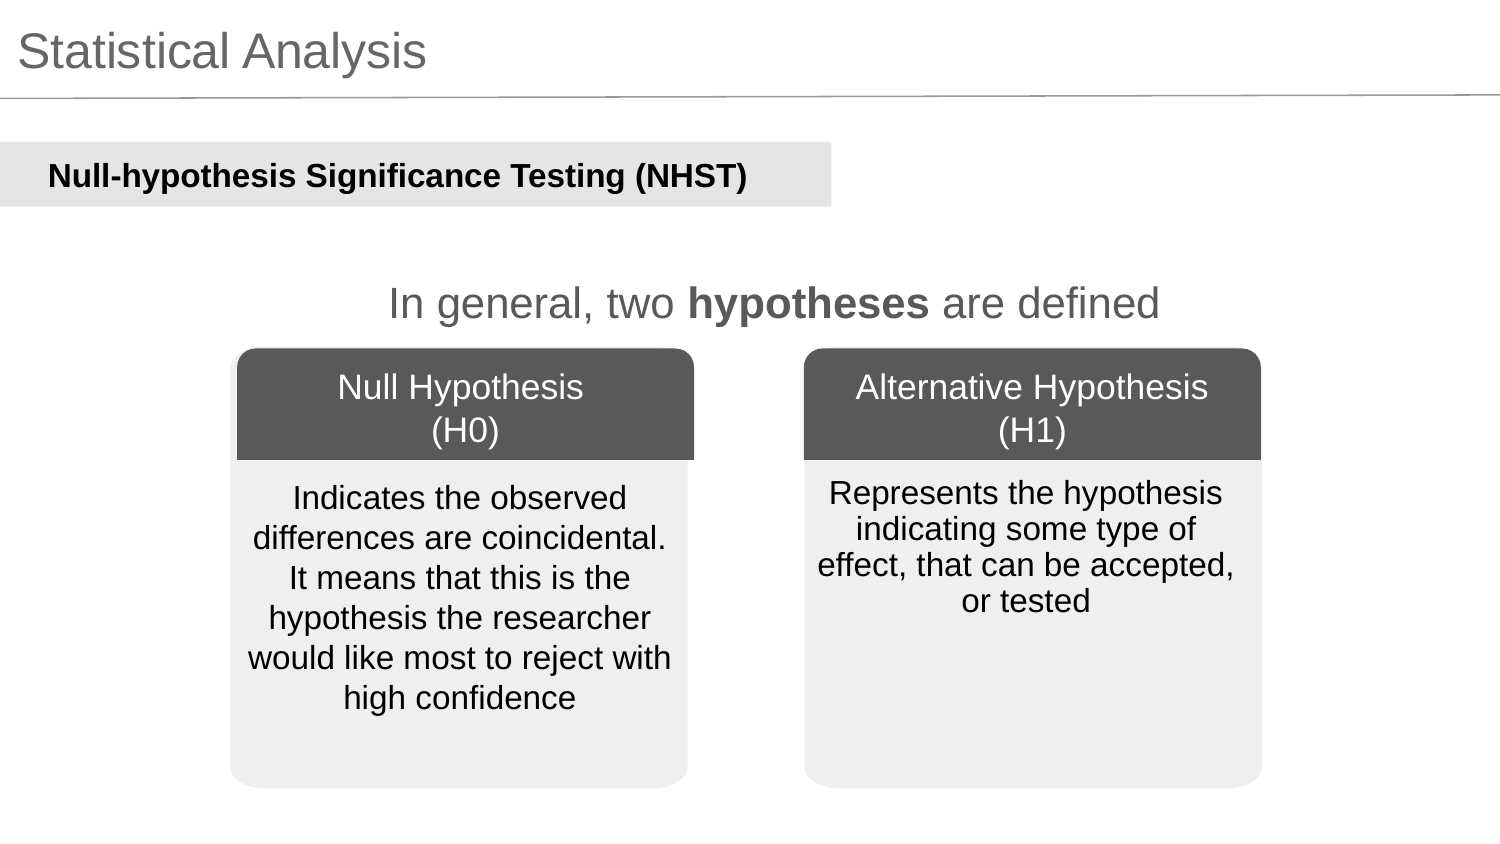

Statistical Analysis

Null-hypothesis Significance Testing (NHST)

In general, two hypotheses are defined

Alternative Hypothesis (H1)
Null Hypothesis
(H0)
Indicates the observed differences are coincidental. It means that this is the hypothesis the researcher would like most to reject with high confidence

Represents the hypothesis indicating some type of effect, that can be accepted, or tested